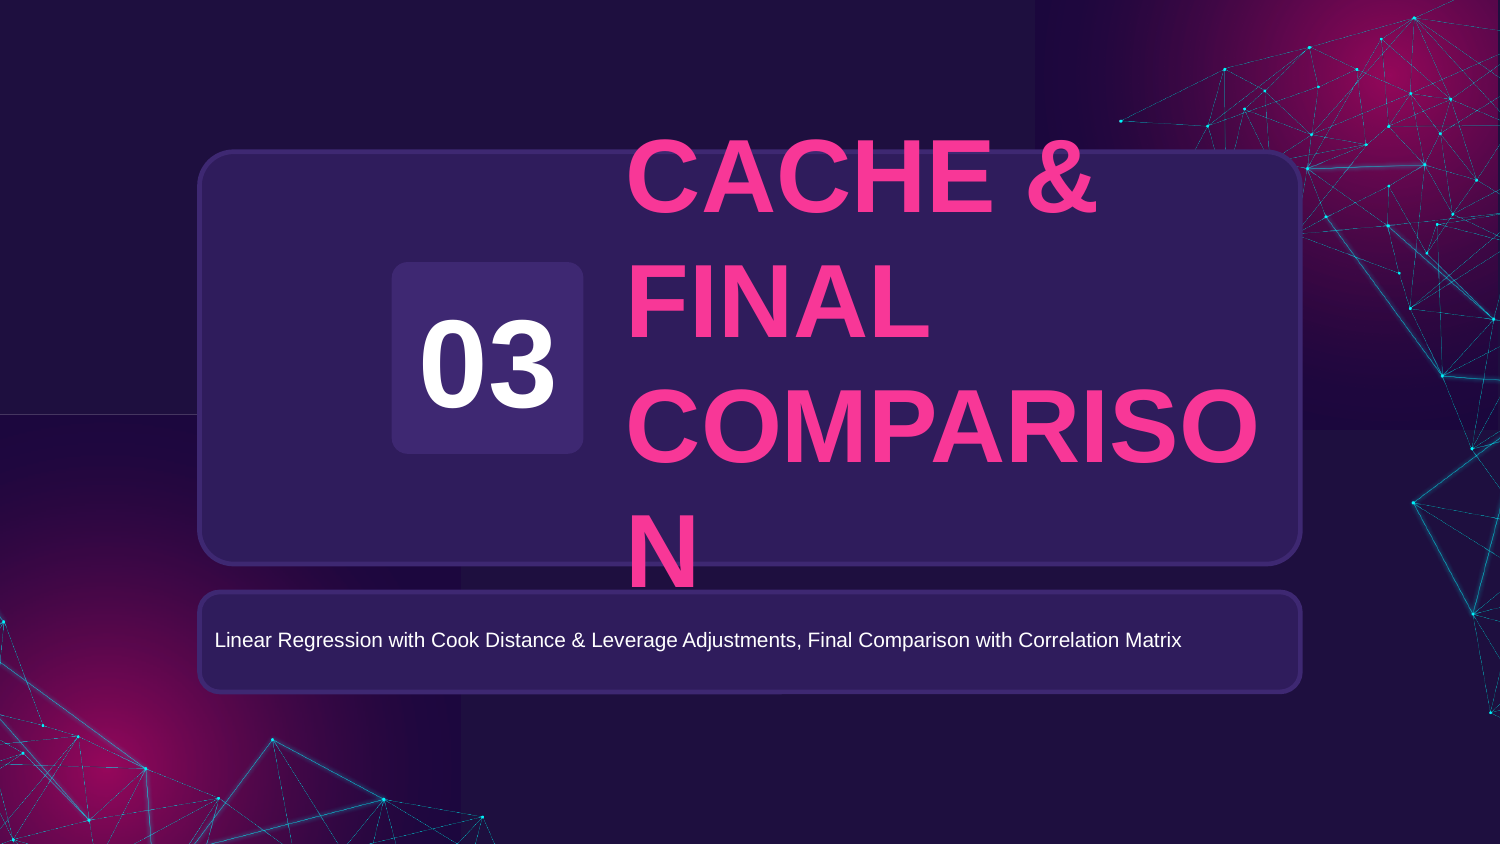

03
# CACHE & FINAL COMPARISON

Linear Regression with Cook Distance & Leverage Adjustments, Final Comparison with Correlation Matrix